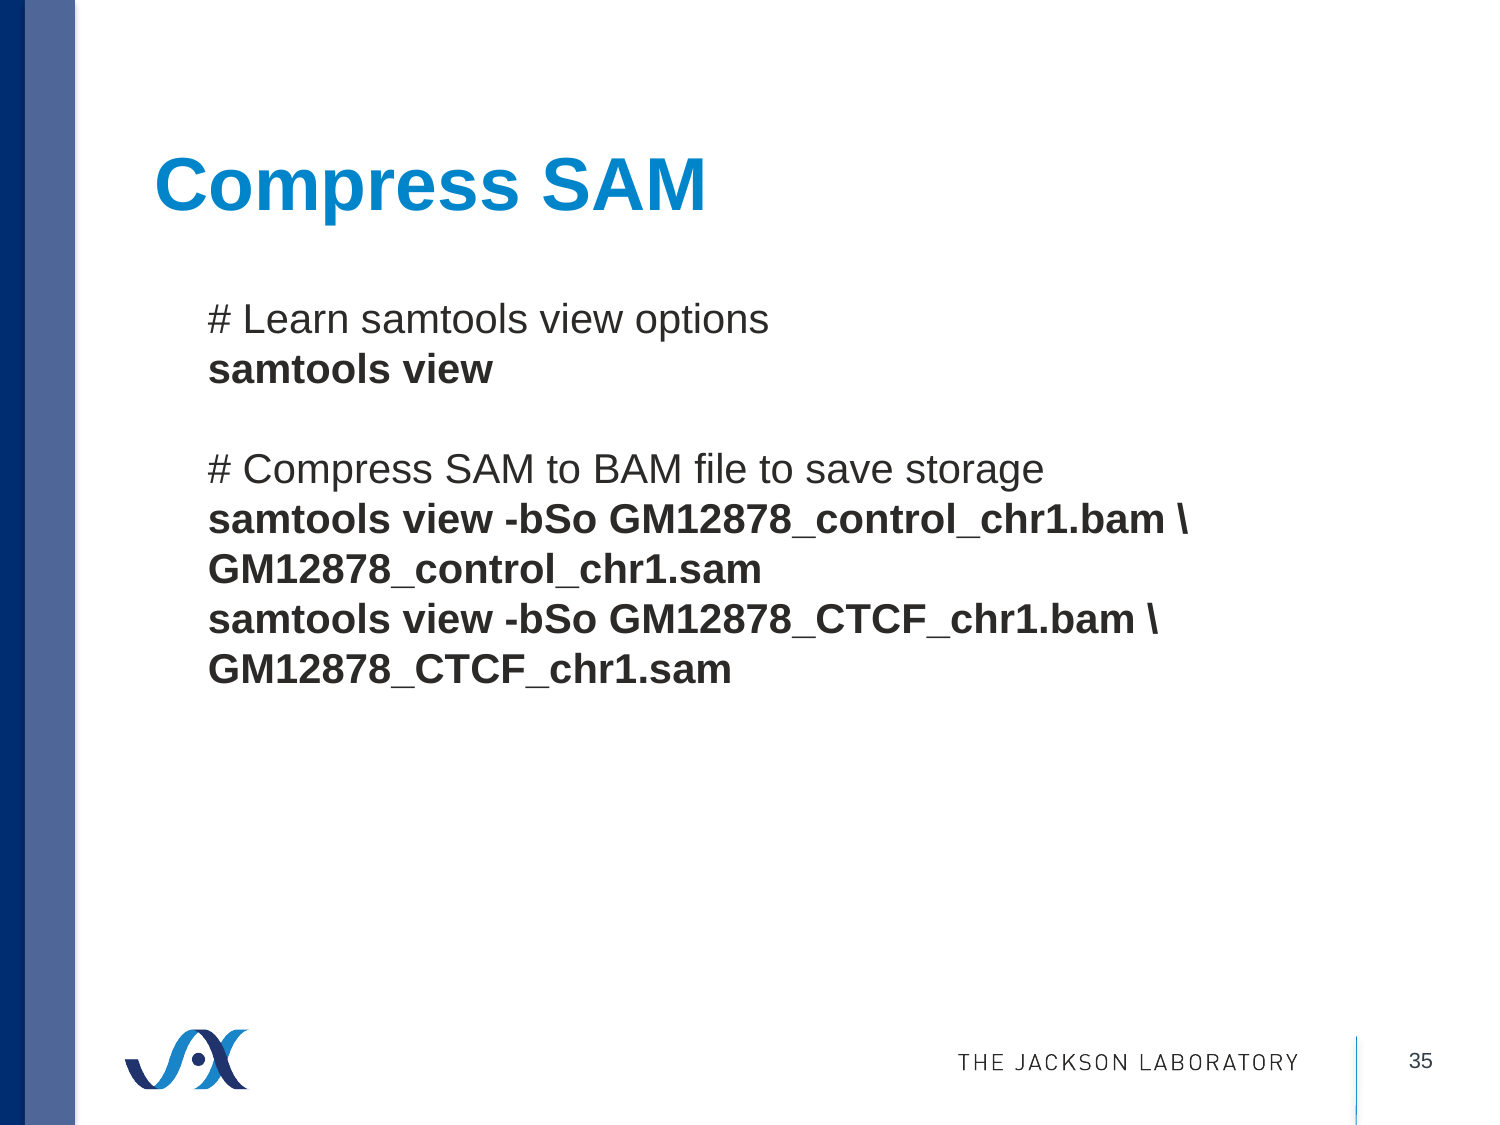

# Compress SAM
# Learn samtools view options
samtools view

# Compress SAM to BAM file to save storage
samtools view -bSo GM12878_control_chr1.bam \
GM12878_control_chr1.sam
samtools view -bSo GM12878_CTCF_chr1.bam \
GM12878_CTCF_chr1.sam
35